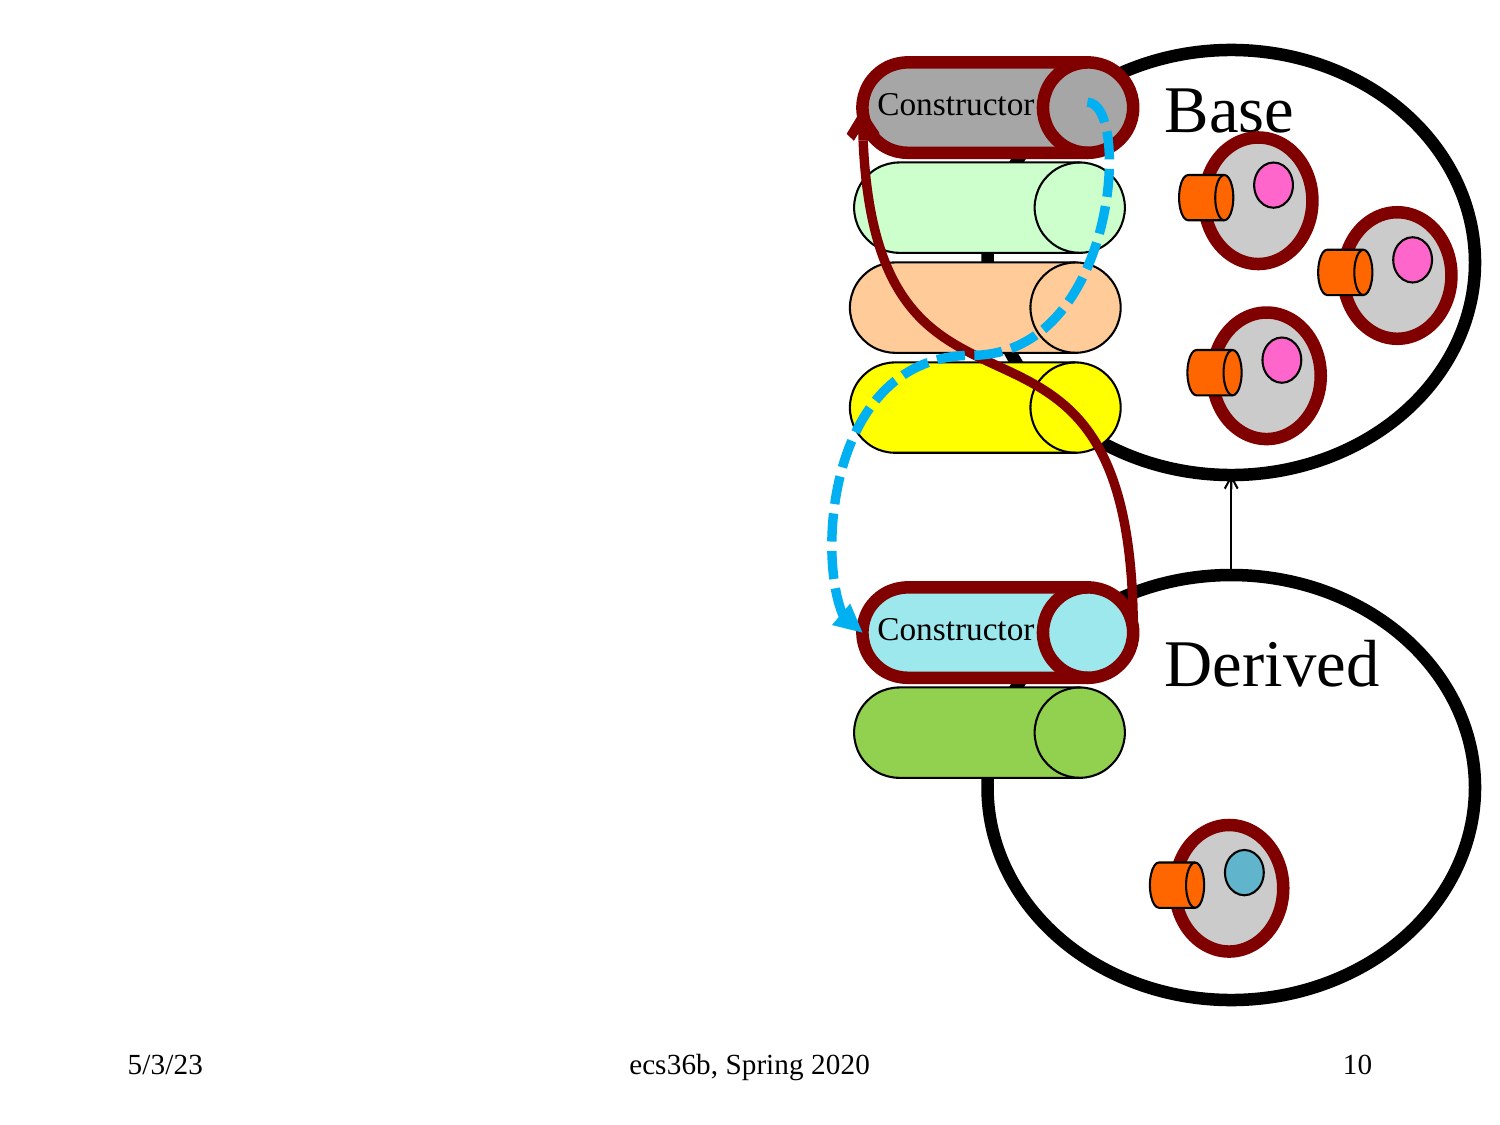

Base

Constructor

Constructor
Derived

5/3/23
ecs36b, Spring 2020
10